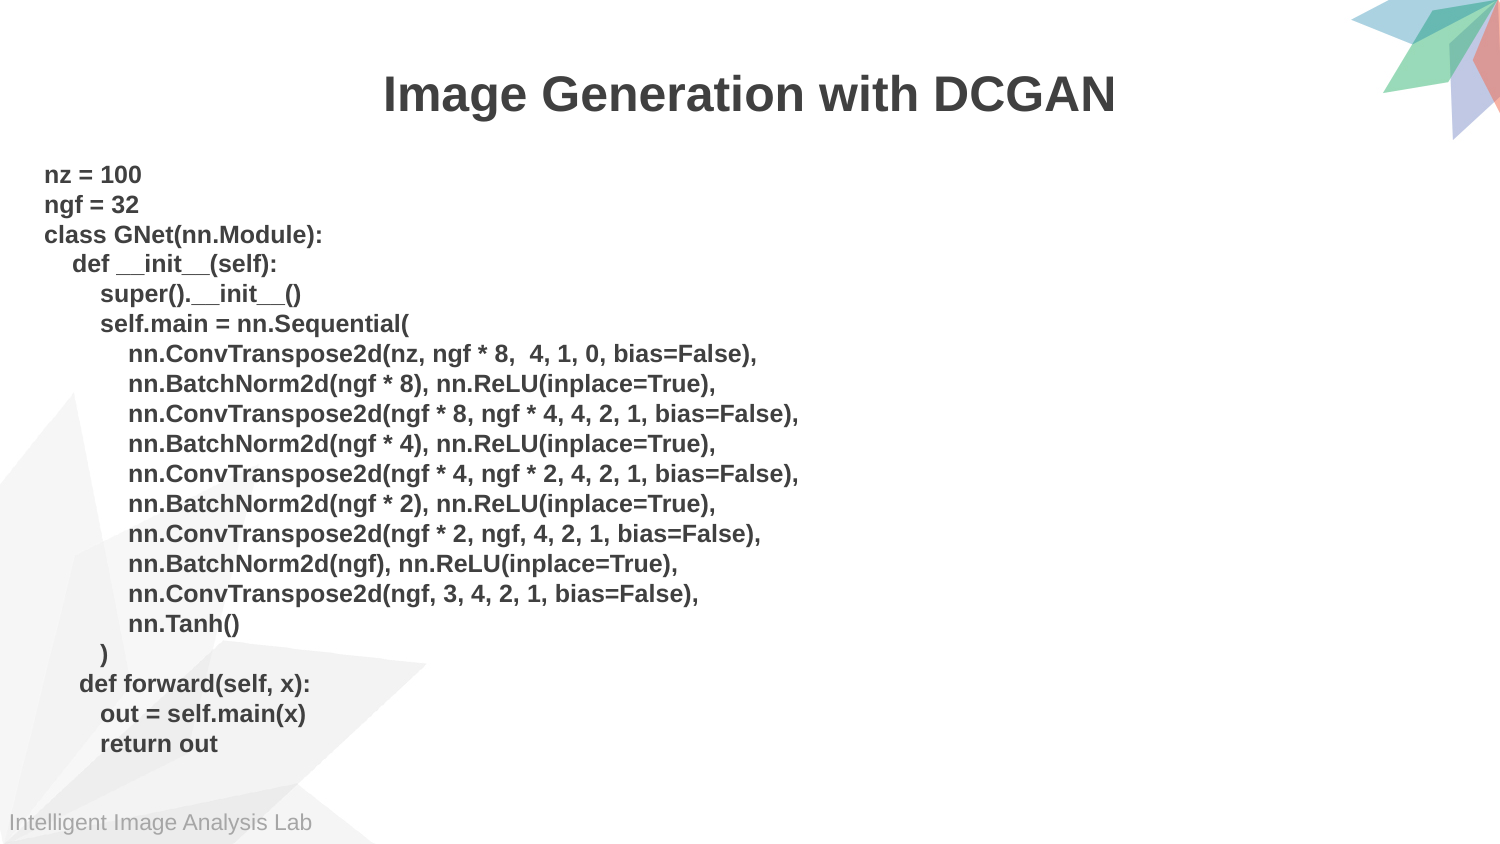

Image Generation with DCGAN
nz = 100
ngf = 32
class GNet(nn.Module):
    def __init__(self):
        super().__init__()
        self.main = nn.Sequential(
            nn.ConvTranspose2d(nz, ngf * 8,  4, 1, 0, bias=False),
            nn.BatchNorm2d(ngf * 8), nn.ReLU(inplace=True),
            nn.ConvTranspose2d(ngf * 8, ngf * 4, 4, 2, 1, bias=False),
            nn.BatchNorm2d(ngf * 4), nn.ReLU(inplace=True),
            nn.ConvTranspose2d(ngf * 4, ngf * 2, 4, 2, 1, bias=False),
            nn.BatchNorm2d(ngf * 2), nn.ReLU(inplace=True),
            nn.ConvTranspose2d(ngf * 2, ngf, 4, 2, 1, bias=False),
            nn.BatchNorm2d(ngf), nn.ReLU(inplace=True),
            nn.ConvTranspose2d(ngf, 3, 4, 2, 1, bias=False),
            nn.Tanh()
        )
     def forward(self, x):
        out = self.main(x)
        return out